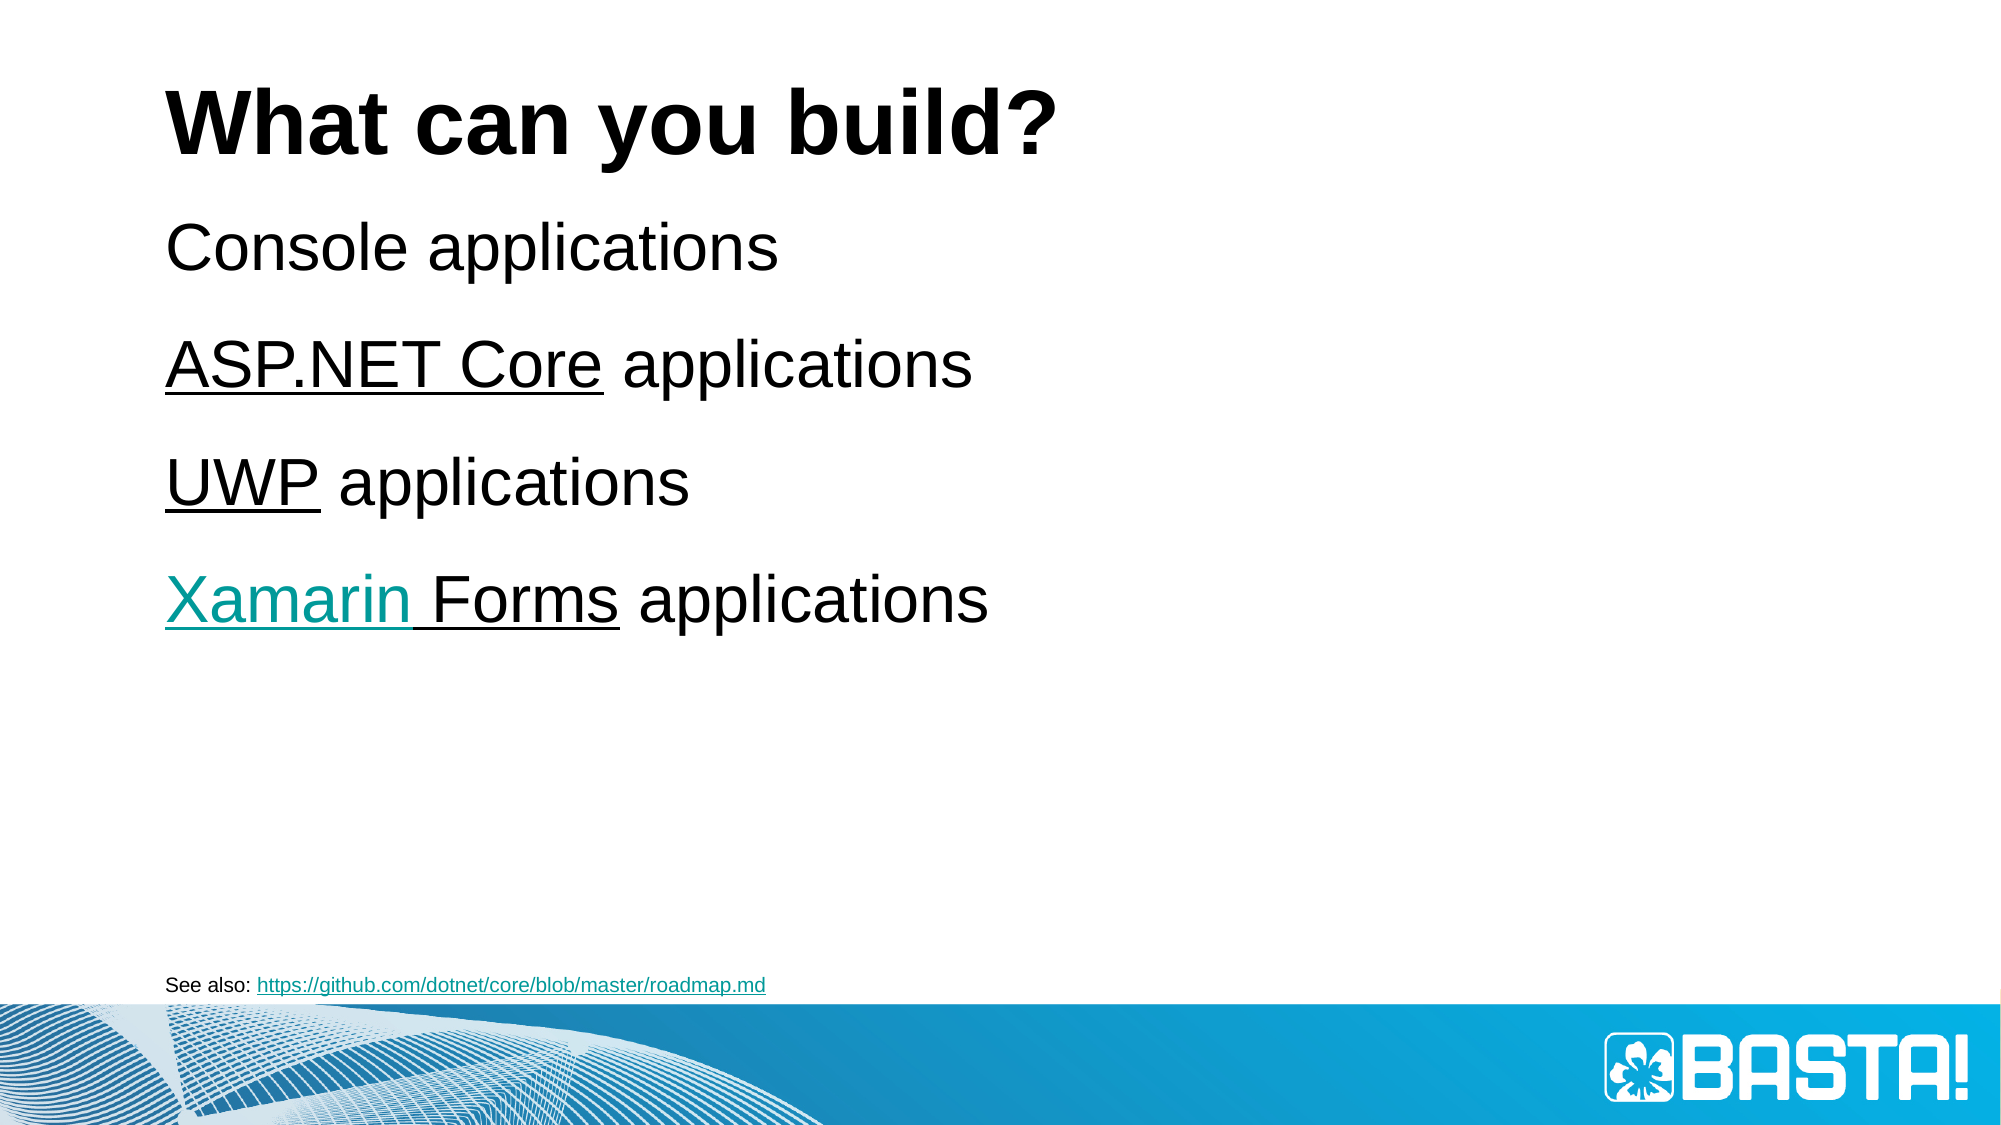

# What can you build?
Console applications
ASP.NET Core applications
UWP applications
Xamarin Forms applications
See also: https://github.com/dotnet/core/blob/master/roadmap.md